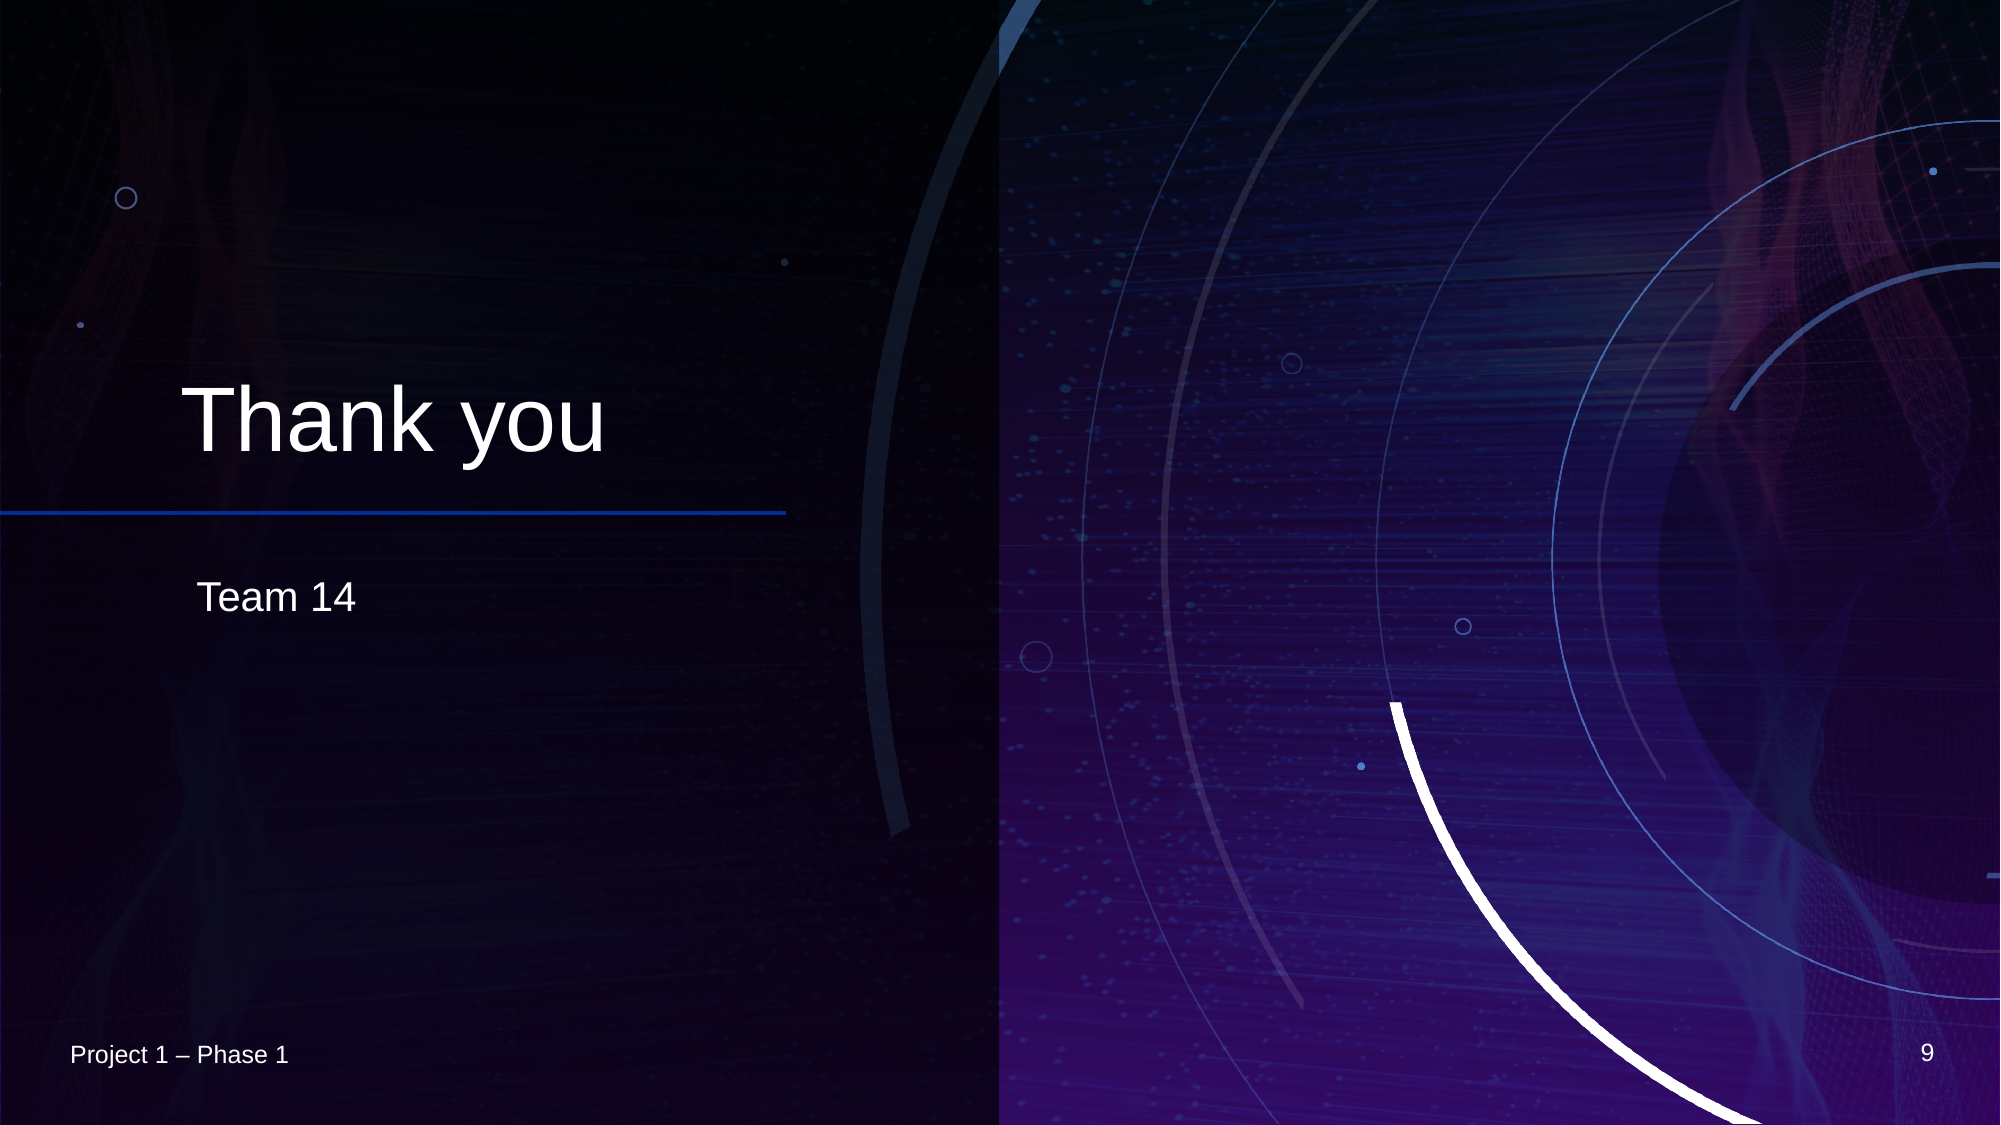

# Thank you
Team 14

9
Project 1 – Phase 1